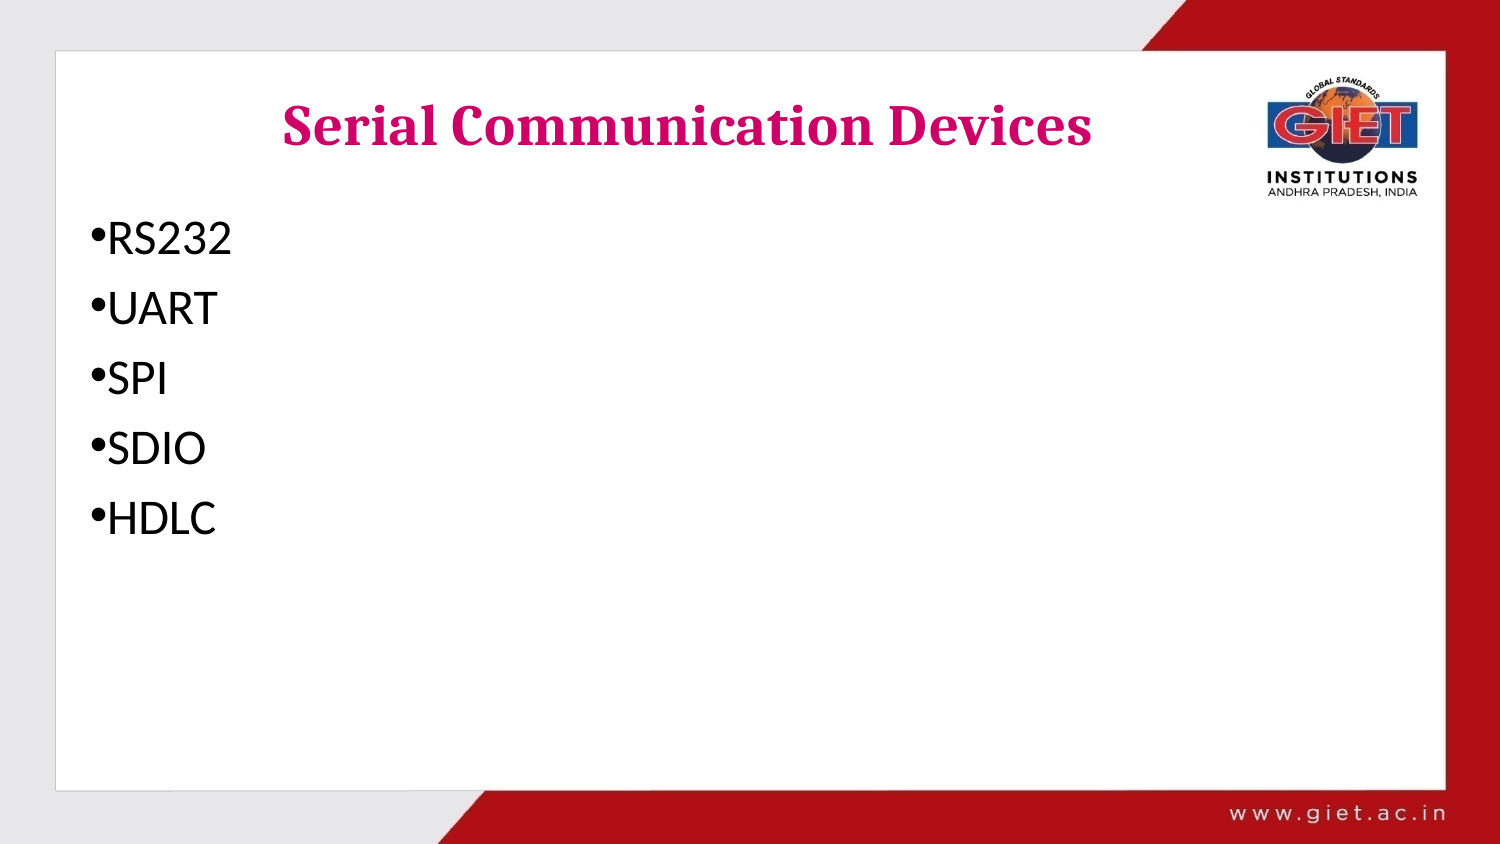

# Serial Communication Devices
RS232
UART
SPI
SDIO
HDLC